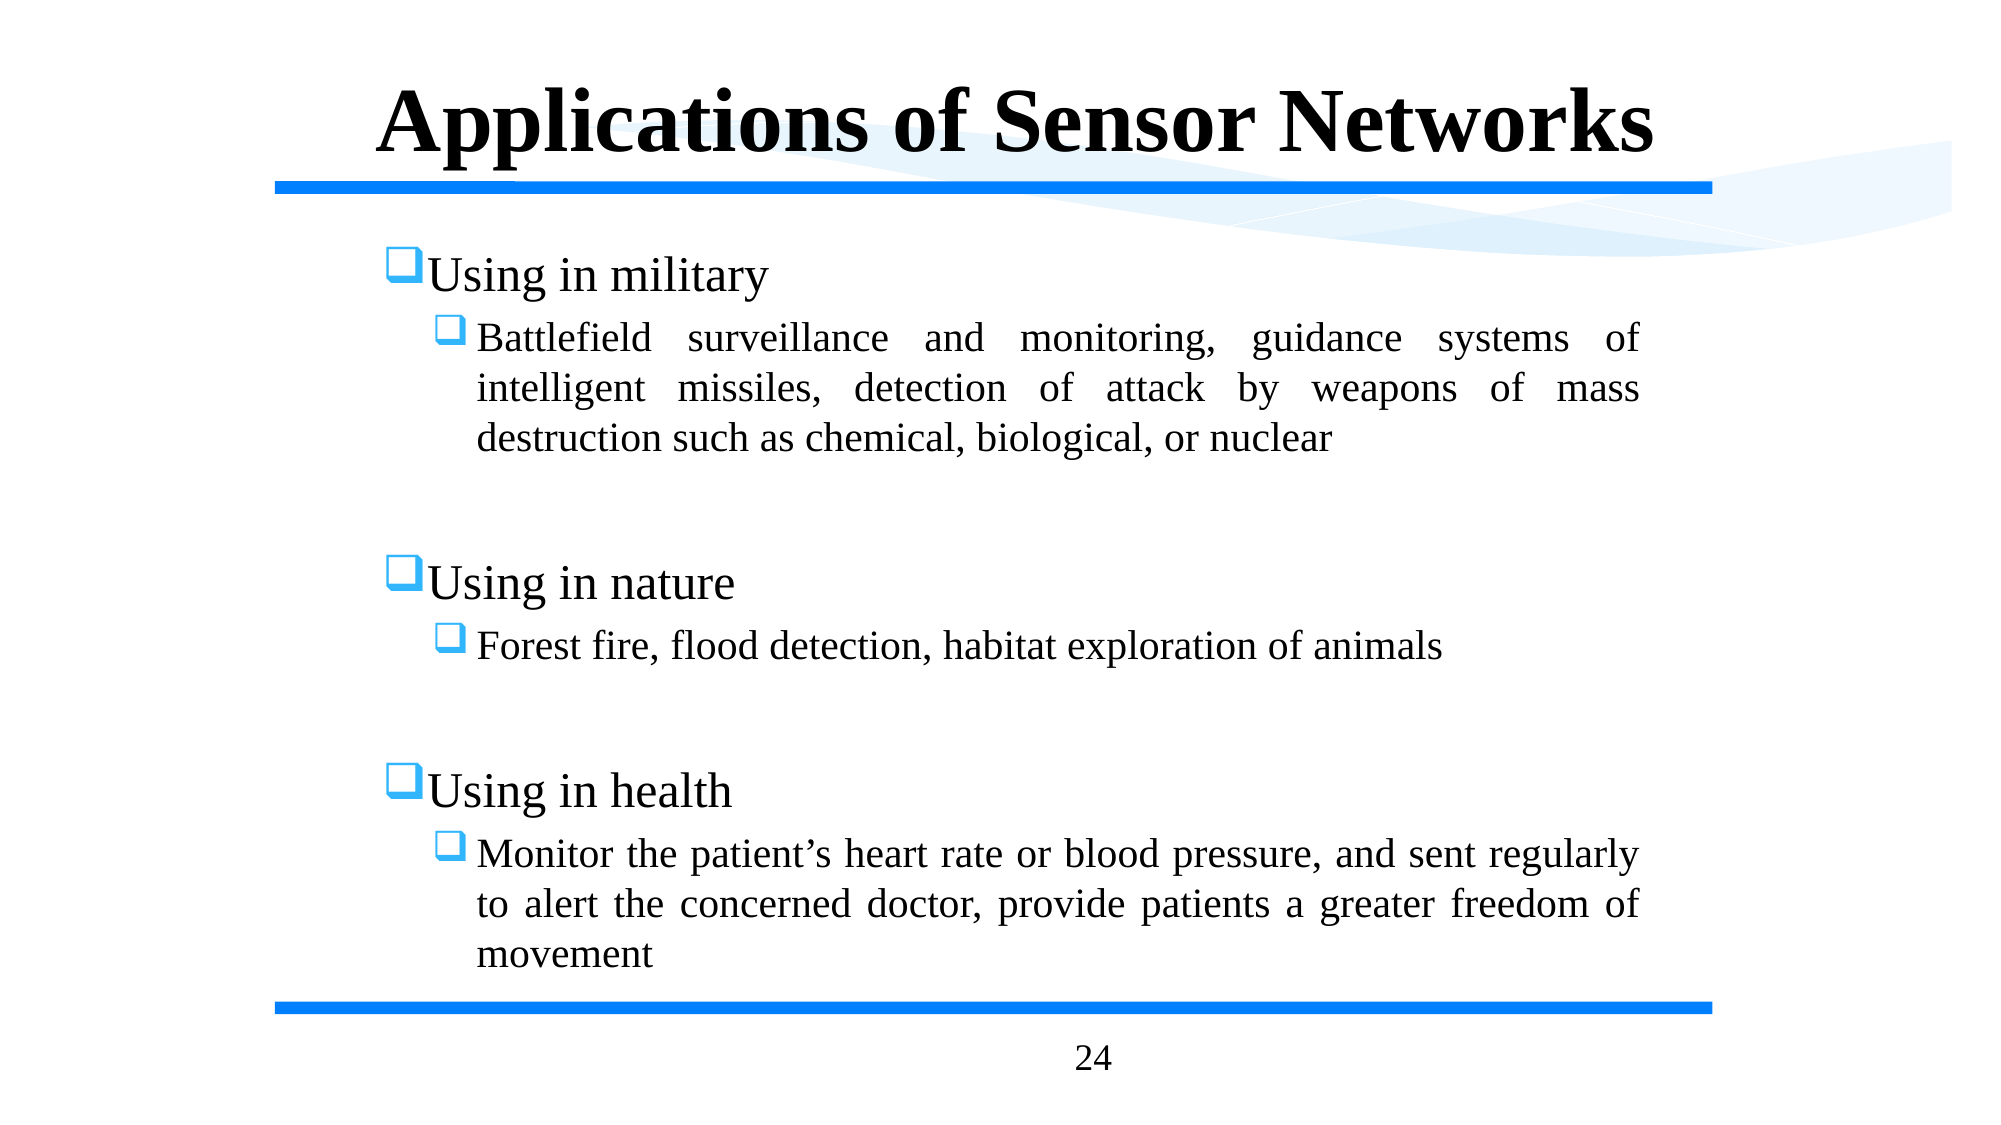

Applications of Sensor Networks

Using in military
Battlefield surveillance and monitoring, guidance systems of intelligent missiles, detection of attack by weapons of mass destruction such as chemical, biological, or nuclear

Using in nature
Forest fire, flood detection, habitat exploration of animals

Using in health
Monitor the patient’s heart rate or blood pressure, and sent regularly to alert the concerned doctor, provide patients a greater freedom of movement

24